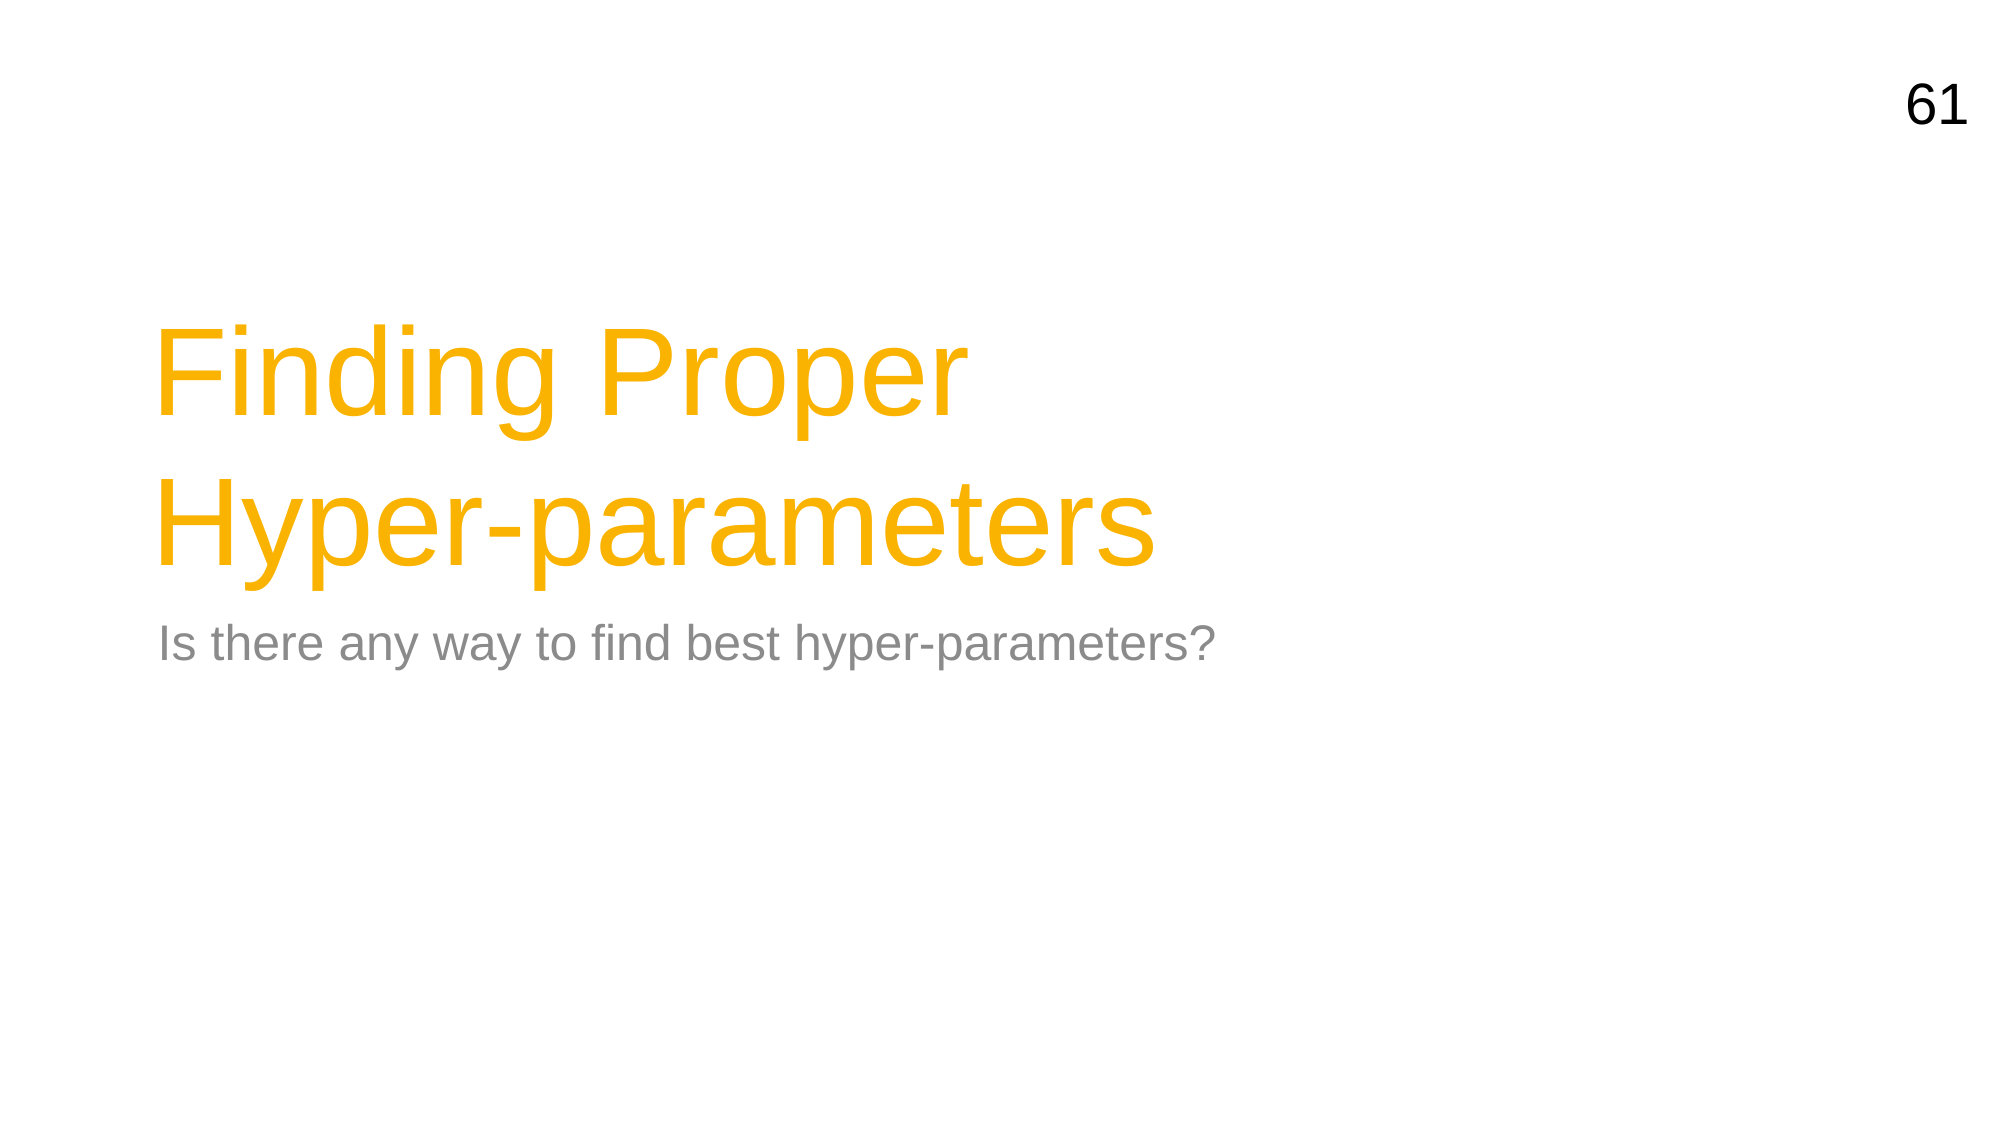

61
# Finding Proper Hyper-parameters
Is there any way to find best hyper-parameters?